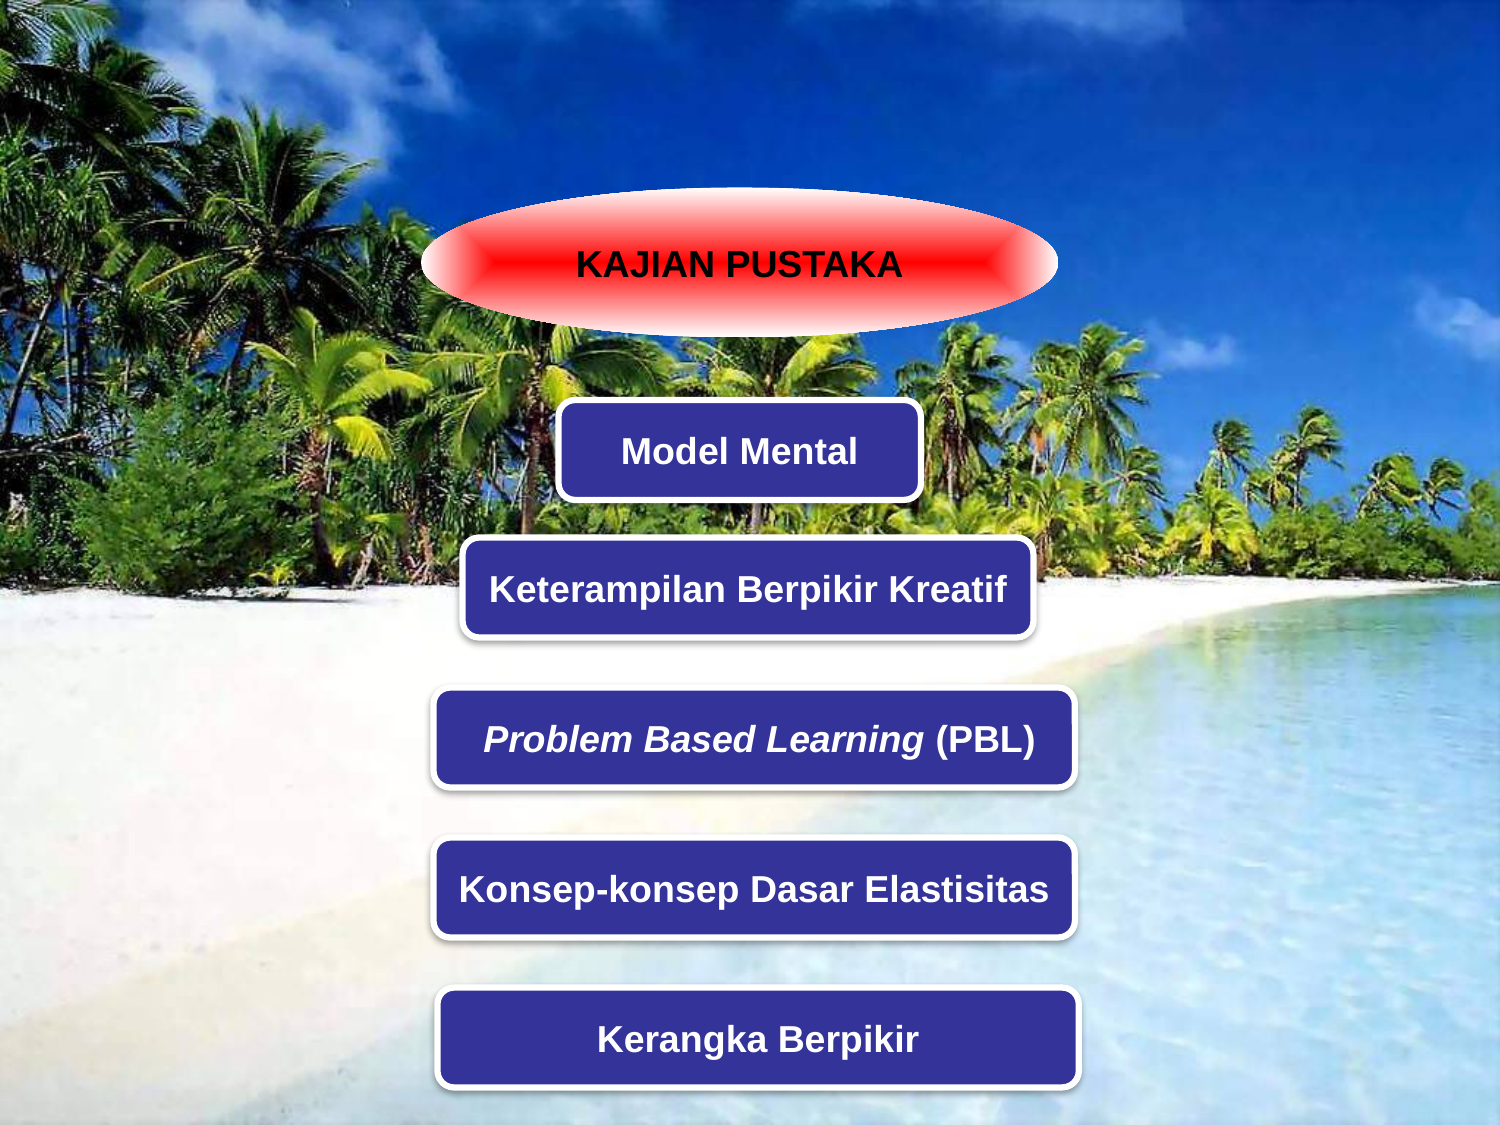

KAJIAN PUSTAKA

Model Mental

Keterampilan Berpikir Kreatif

 Problem Based Learning (PBL)

Konsep-konsep Dasar Elastisitas

Kerangka Berpikir